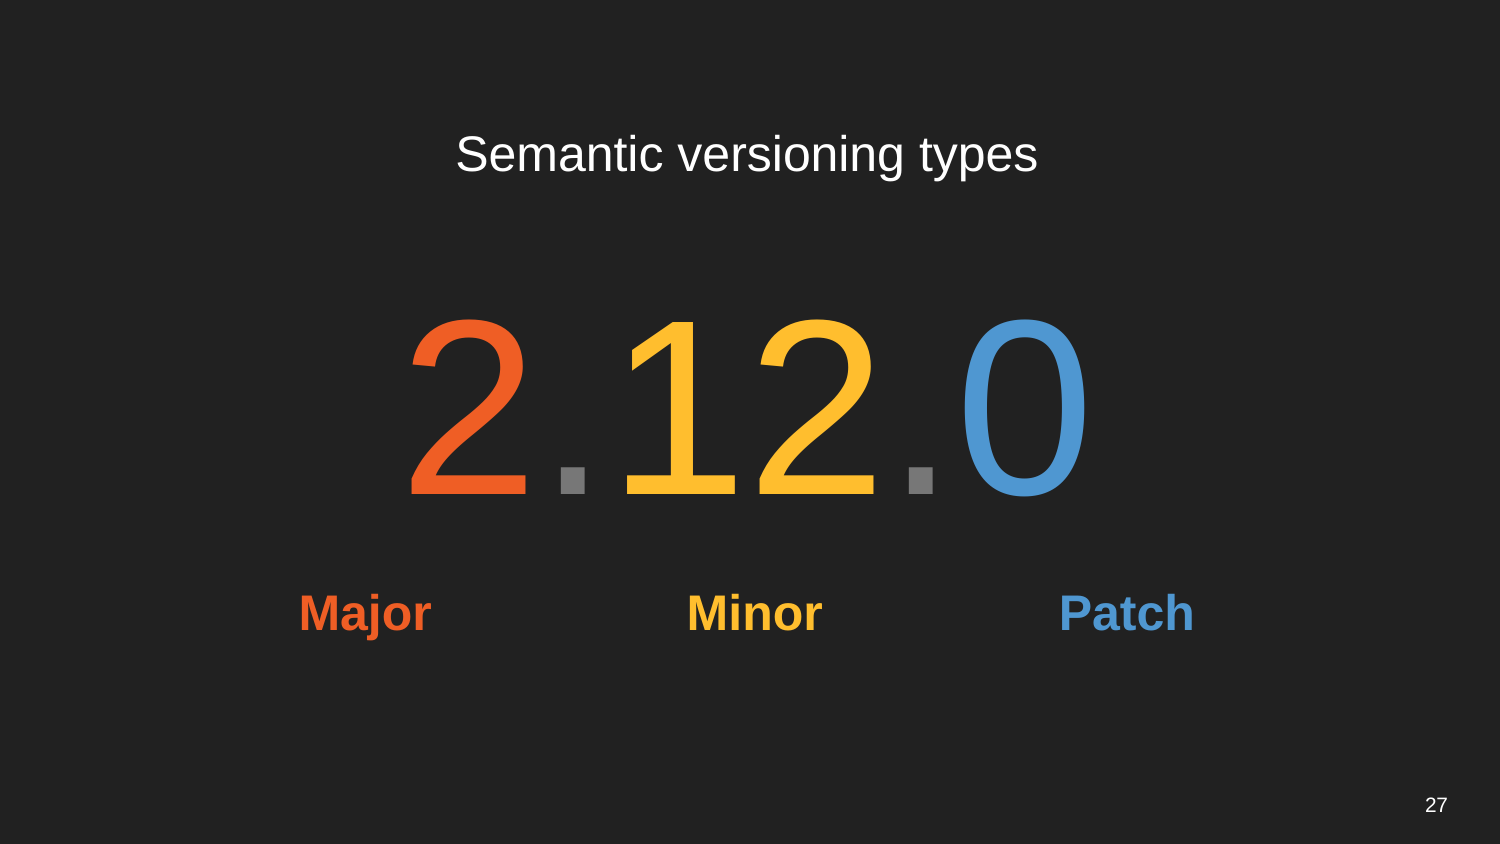

# Semantic versioning types
2.12.0
Major
Minor
Patch
27